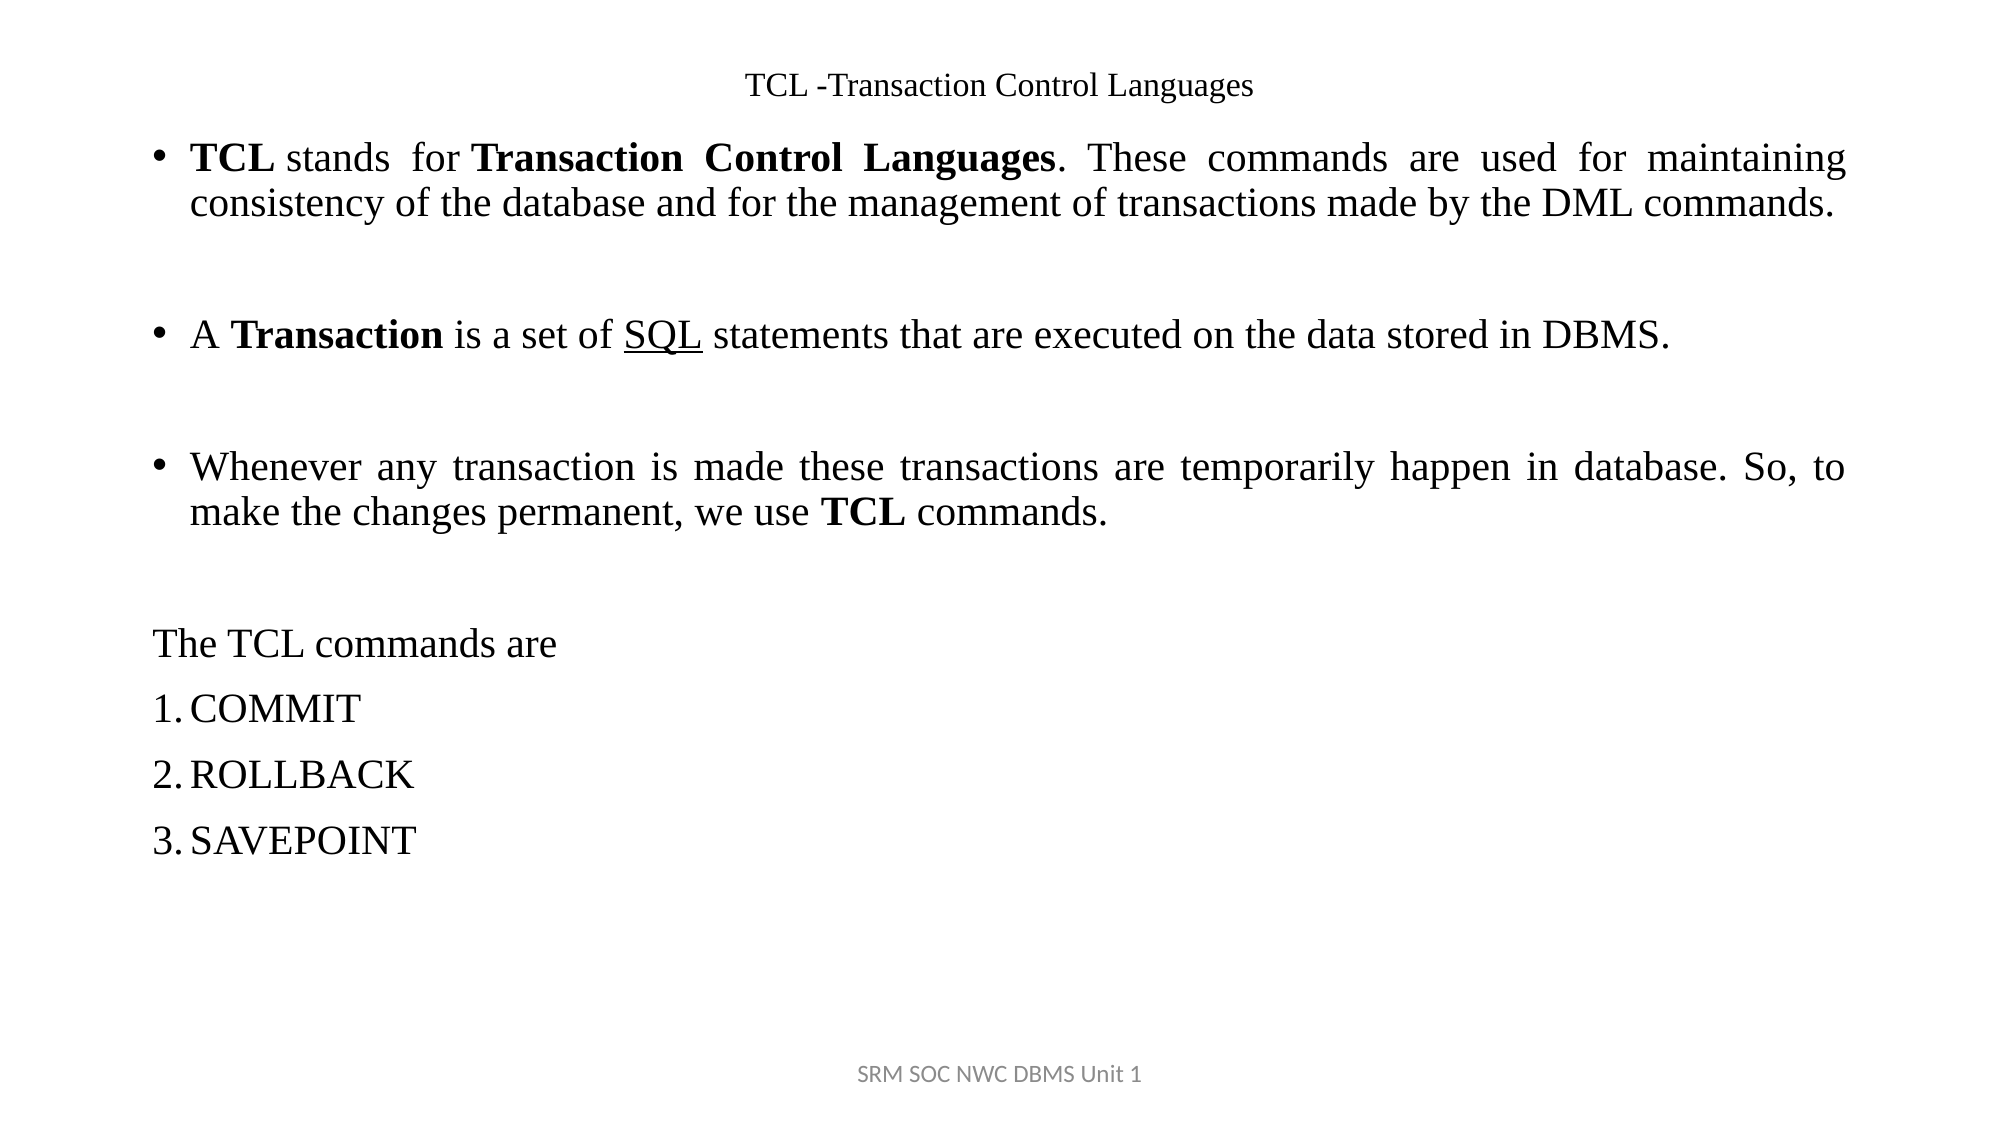

# TCL -Transaction Control Languages
TCL stands for Transaction Control Languages. These commands are used for maintaining consistency of the database and for the management of transactions made by the DML commands.

A Transaction is a set of SQL statements that are executed on the data stored in DBMS.

Whenever any transaction is made these transactions are temporarily happen in database. So, to make the changes permanent, we use TCL commands.

The TCL commands are
COMMIT
ROLLBACK
SAVEPOINT

SRM SOC NWC DBMS Unit 1